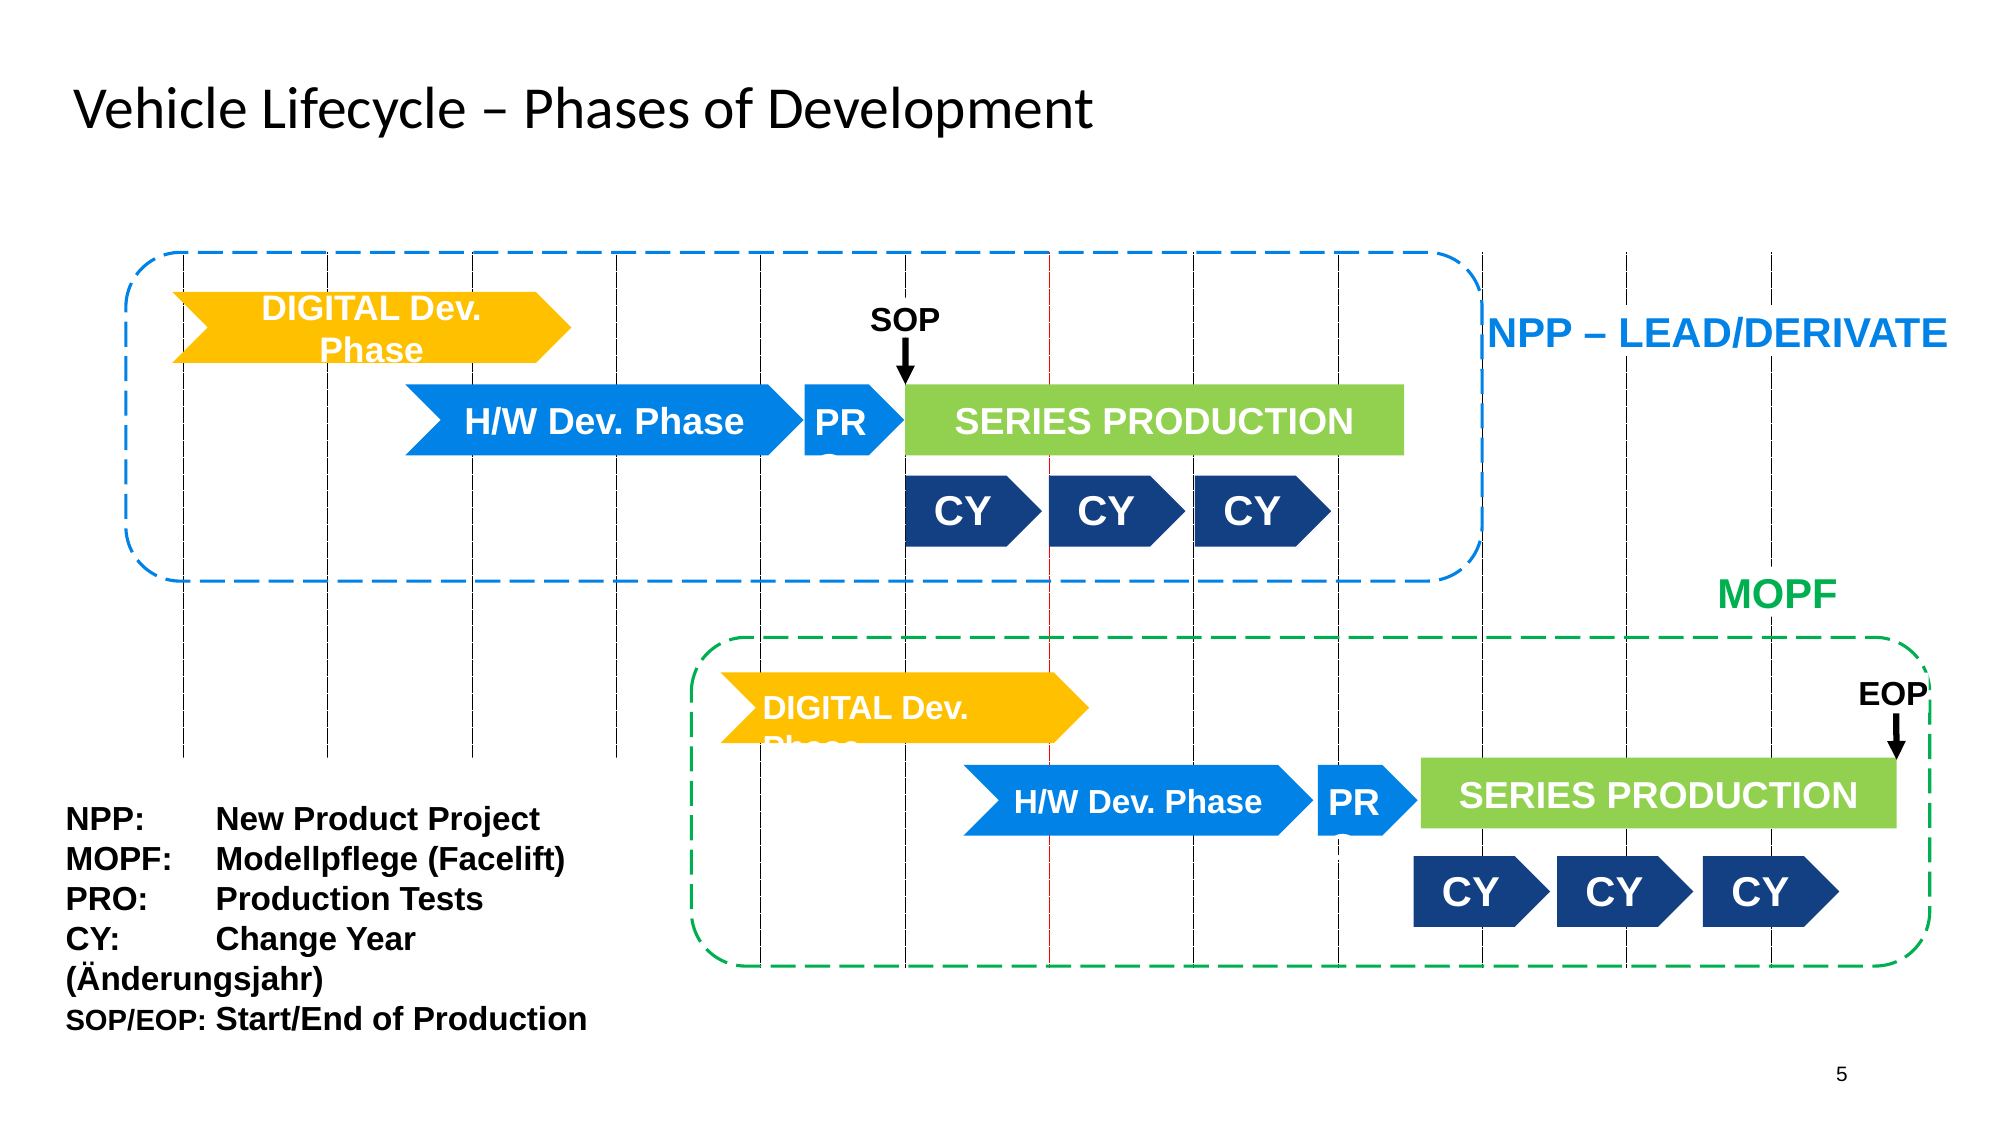

# Vehicle Lifecycle – Phases of Development

DIGITAL Dev. Phase
SOP
NPP – LEAD/DERIVATE
H/W Dev. Phase

PRO
SERIES PRODUCTION

CY

CY

CY
MOPF

DIGITAL Dev. Phase
EOP

NPP: 	New Product Project
MOPF: 	Modellpflege (Facelift)
PRO: 	Production Tests
CY: 	Change Year (Änderungsjahr)
SOP/EOP:	Start/End of Production

SERIES PRODUCTION
H/W Dev. Phase

PRO

CY

CY

CY
5